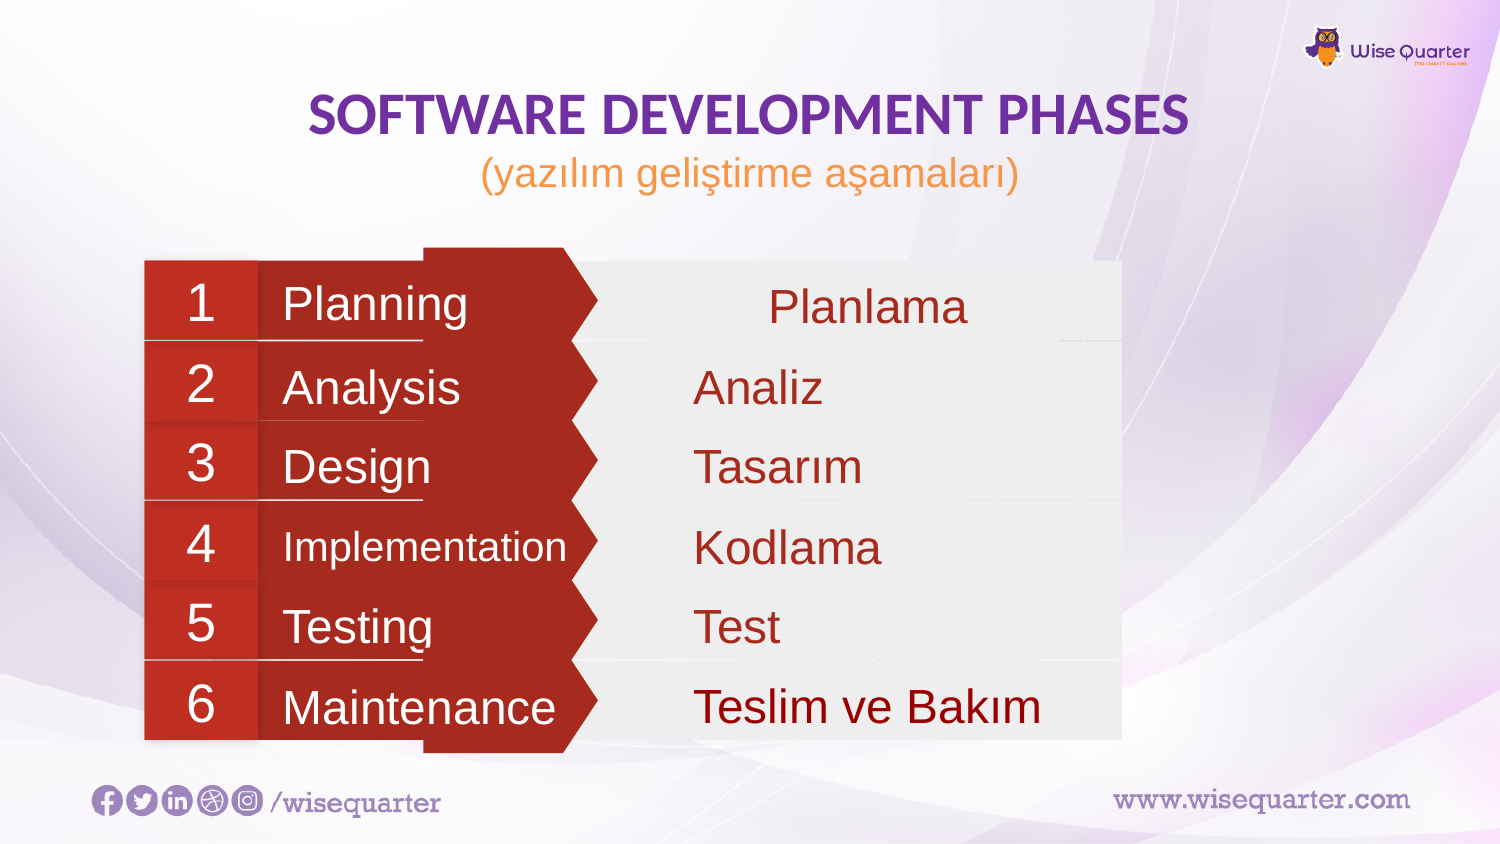

# SOFTWARE DEVELOPMENT PHASES
(yazılım geliştirme aşamaları)

1

	Planlama
Planning

2

Analiz
Analysis

3

Tasarım
Design

4

Kodlama
Implementation

5

Test
Testing

6

Teslim ve Bakım
Maintenance